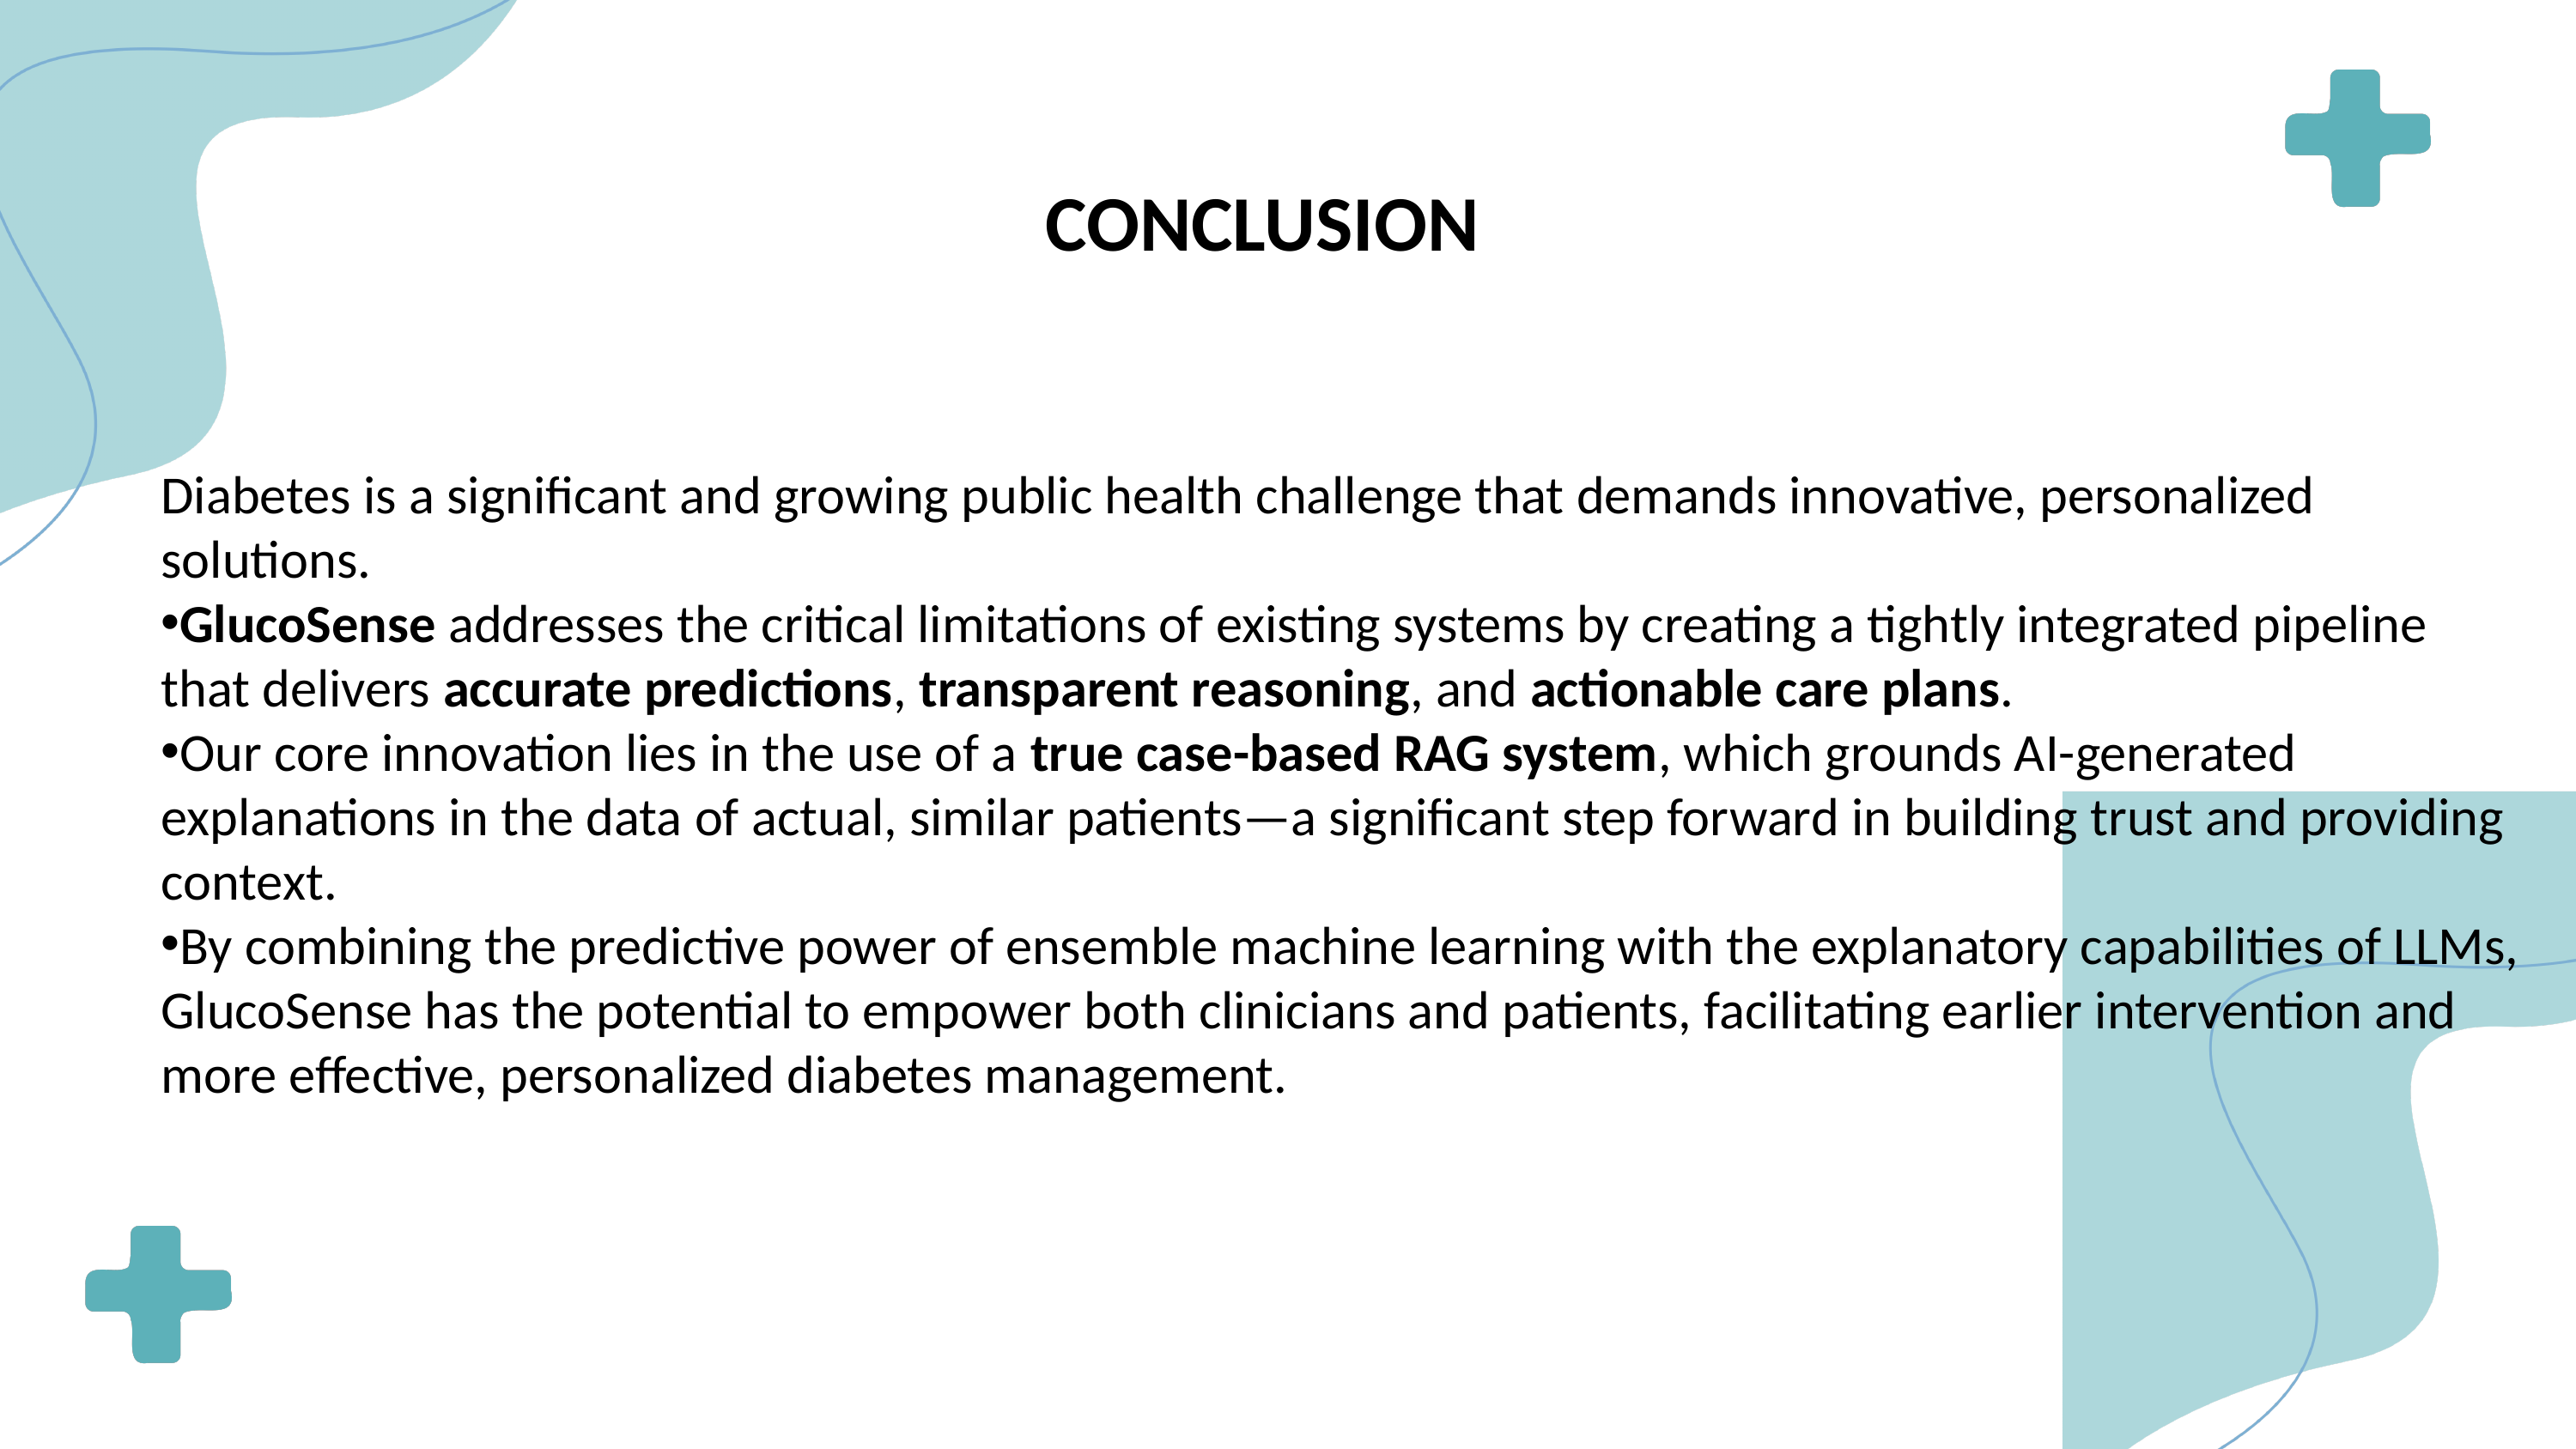

CONCLUSION
Diabetes is a significant and growing public health challenge that demands innovative, personalized solutions.
GlucoSense addresses the critical limitations of existing systems by creating a tightly integrated pipeline that delivers accurate predictions, transparent reasoning, and actionable care plans.
Our core innovation lies in the use of a true case-based RAG system, which grounds AI-generated explanations in the data of actual, similar patients—a significant step forward in building trust and providing context.
By combining the predictive power of ensemble machine learning with the explanatory capabilities of LLMs, GlucoSense has the potential to empower both clinicians and patients, facilitating earlier intervention and more effective, personalized diabetes management.
Lorem ipsum dolor sit amet, consectetur adipiscing elit. Suspendisse sed purus hendrerit, consequat eros at, faucibus leo. Duis ornare tempus lacus id porta.